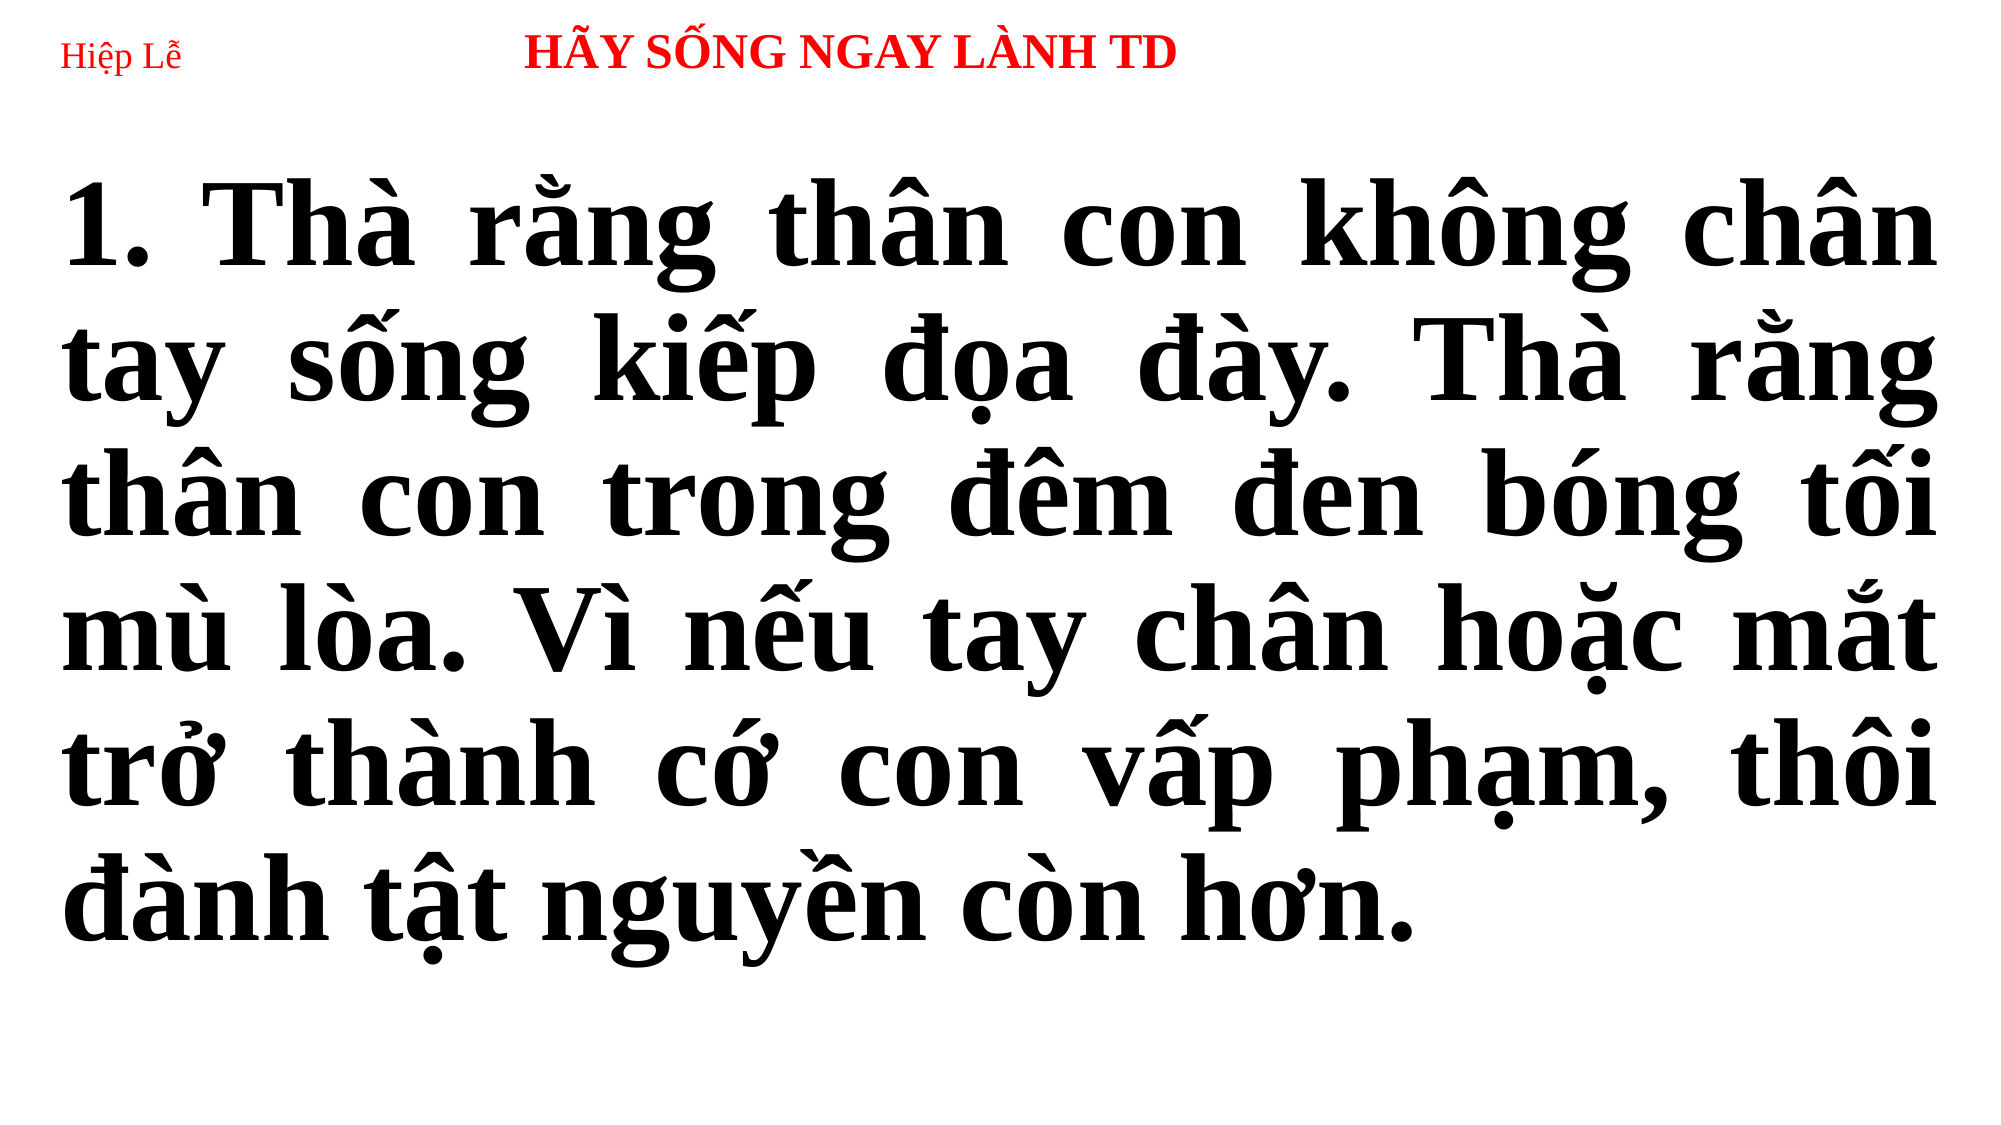

# Hiệp Lễ                                    HÃY SỐNG NGAY LÀNH TD
1. Thà rằng thân con không chân tay sống kiếp đọa đày. Thà rằng thân con trong đêm đen bóng tối mù lòa. Vì nếu tay chân hoặc mắt trở thành cớ con vấp phạm, thôi đành tật nguyền còn hơn.